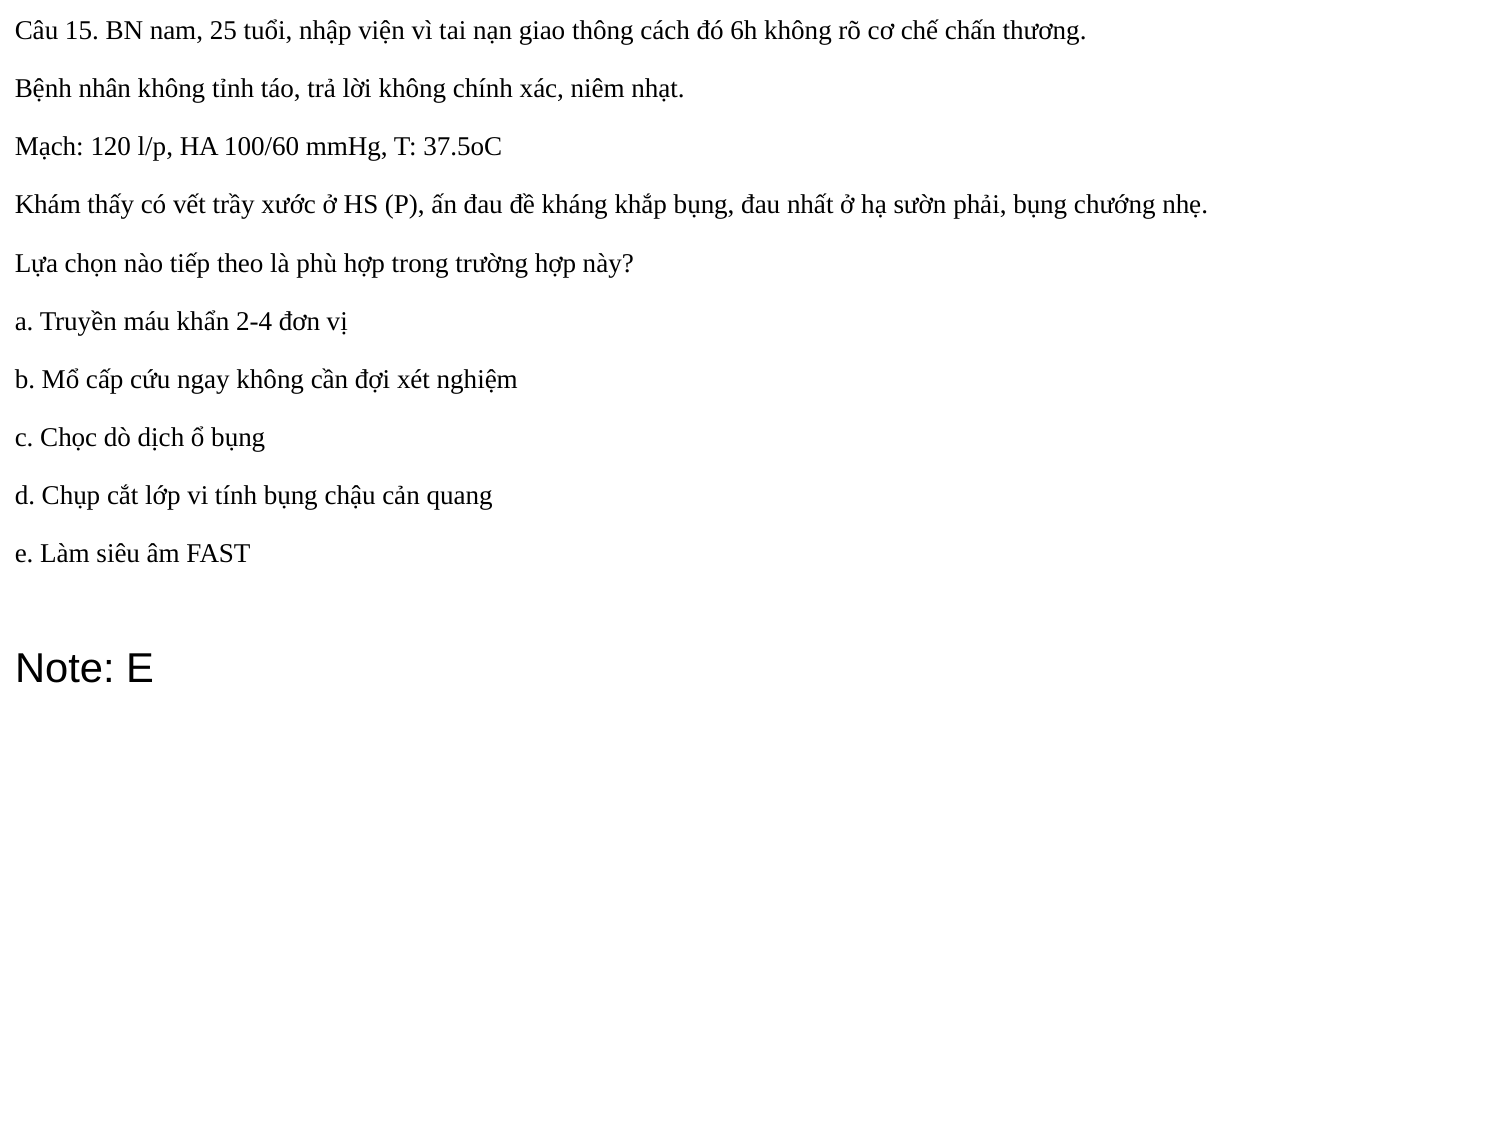

Câu 15. BN nam, 25 tuổi, nhập viện vì tai nạn giao thông cách đó 6h không rõ cơ chế chấn thương.
Bệnh nhân không tỉnh táo, trả lời không chính xác, niêm nhạt.
Mạch: 120 l/p, HA 100/60 mmHg, T: 37.5oC
Khám thấy có vết trầy xước ở HS (P), ấn đau đề kháng khắp bụng, đau nhất ở hạ sườn phải, bụng chướng nhẹ.
Lựa chọn nào tiếp theo là phù hợp trong trường hợp này?
a. Truyền máu khẩn 2-4 đơn vị
b. Mổ cấp cứu ngay không cần đợi xét nghiệm
c. Chọc dò dịch ổ bụng
d. Chụp cắt lớp vi tính bụng chậu cản quang
e. Làm siêu âm FAST
Note: E